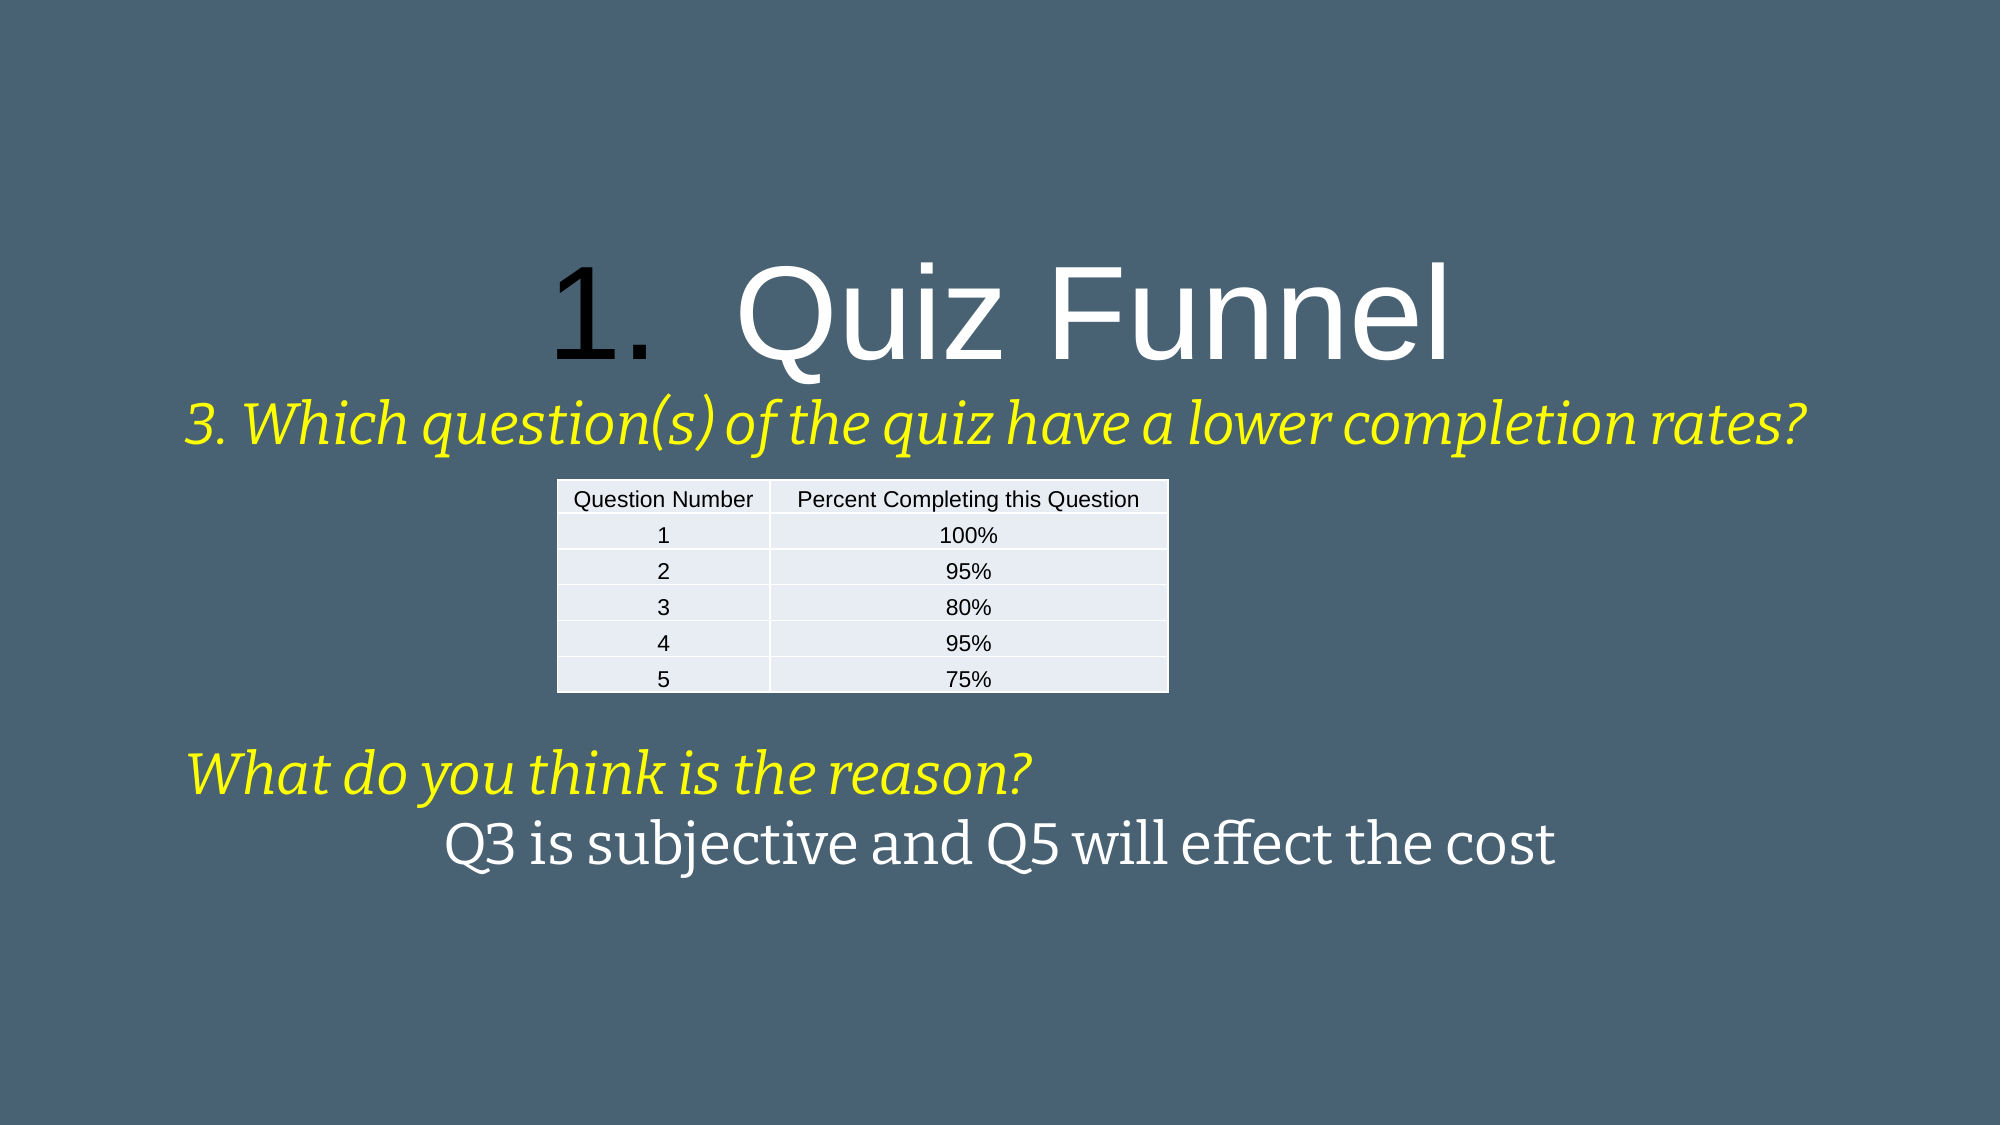

Quiz Funnel
3. Which question(s) of the quiz have a lower completion rates?

What do you think is the reason?
Q3 is subjective and Q5 will effect the cost
| Question Number | Percent Completing this Question |
| --- | --- |
| 1 | 100% |
| 2 | 95% |
| 3 | 80% |
| 4 | 95% |
| 5 | 75% |